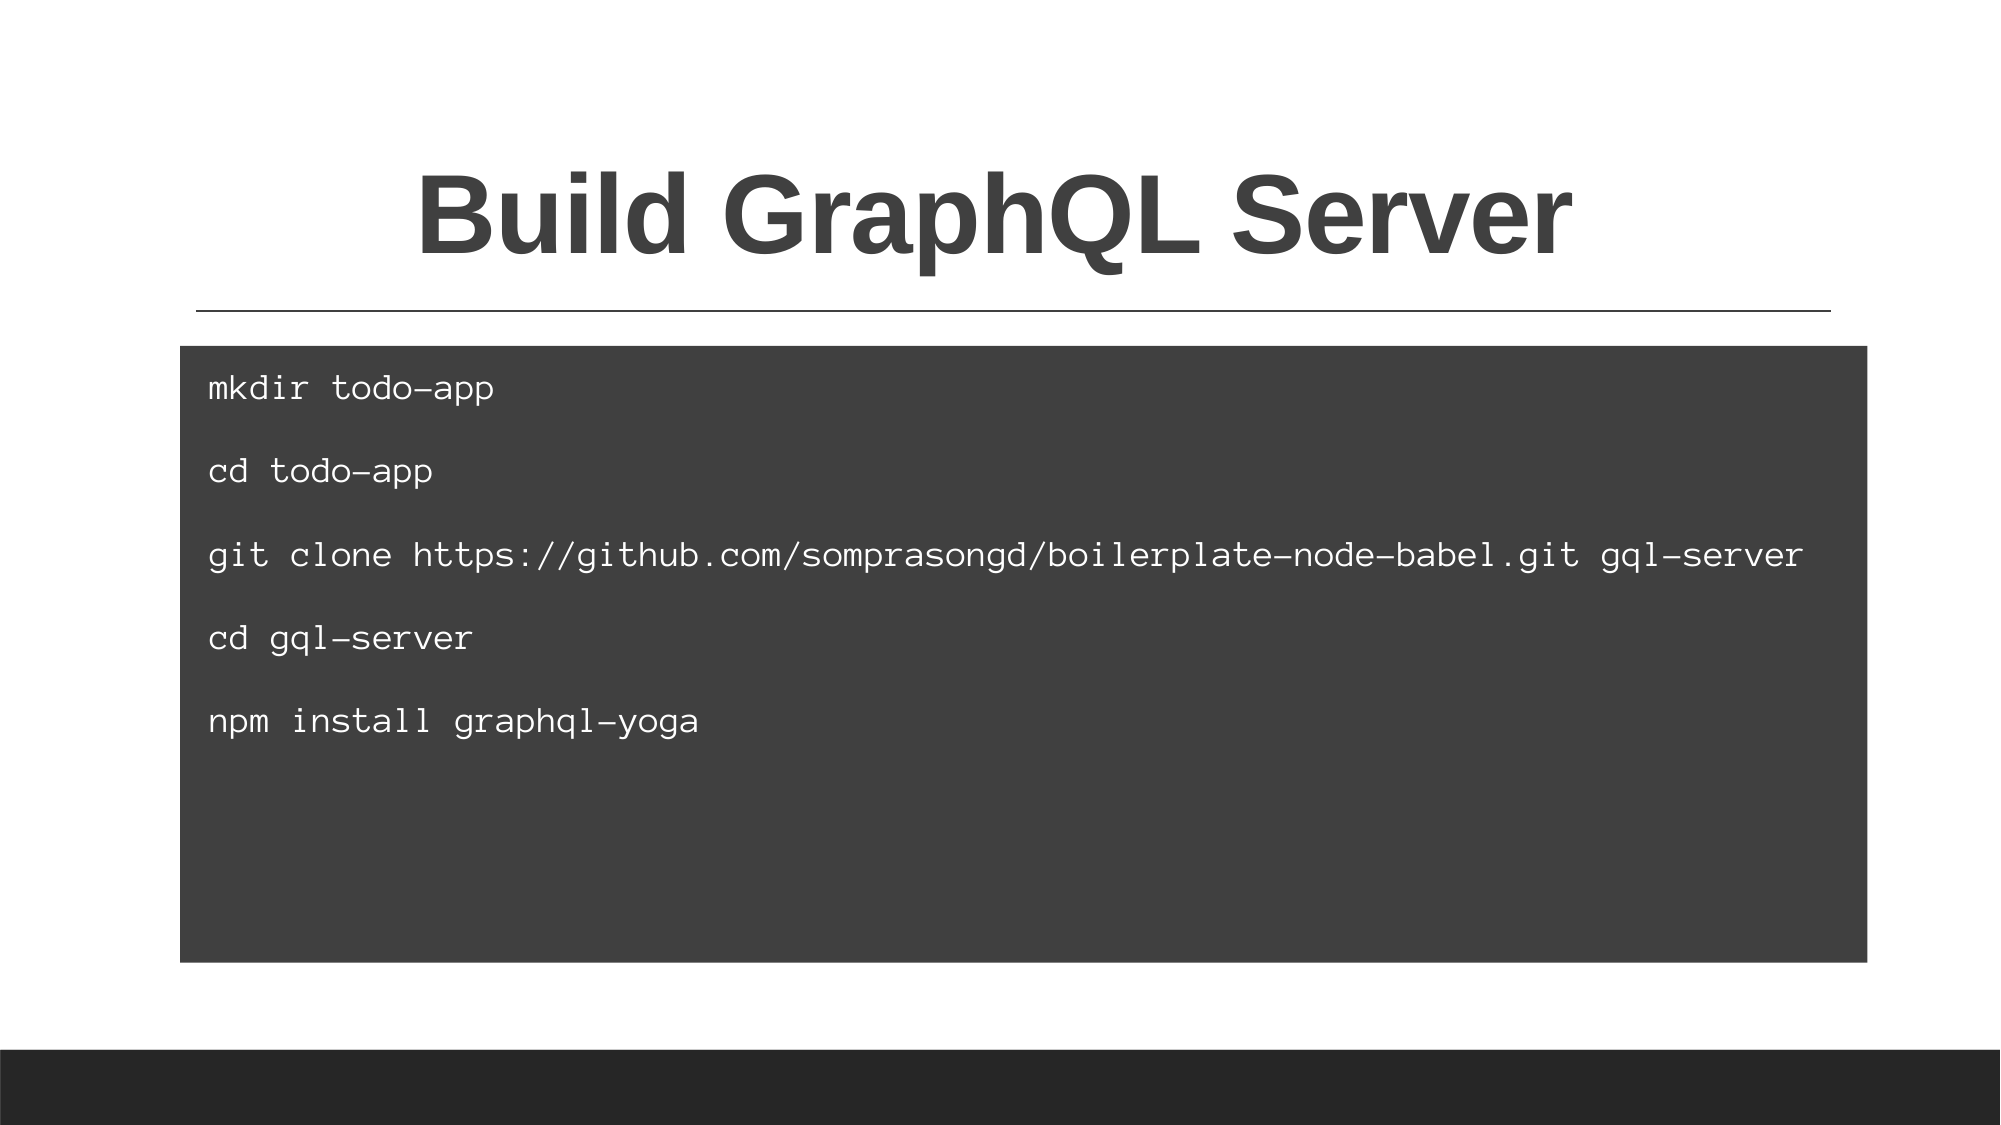

Build GraphQL Server
mkdir todo-app
cd todo-app
git clone https://github.com/somprasongd/boilerplate-node-babel.git gql-server
cd gql-server
npm install graphql-yoga